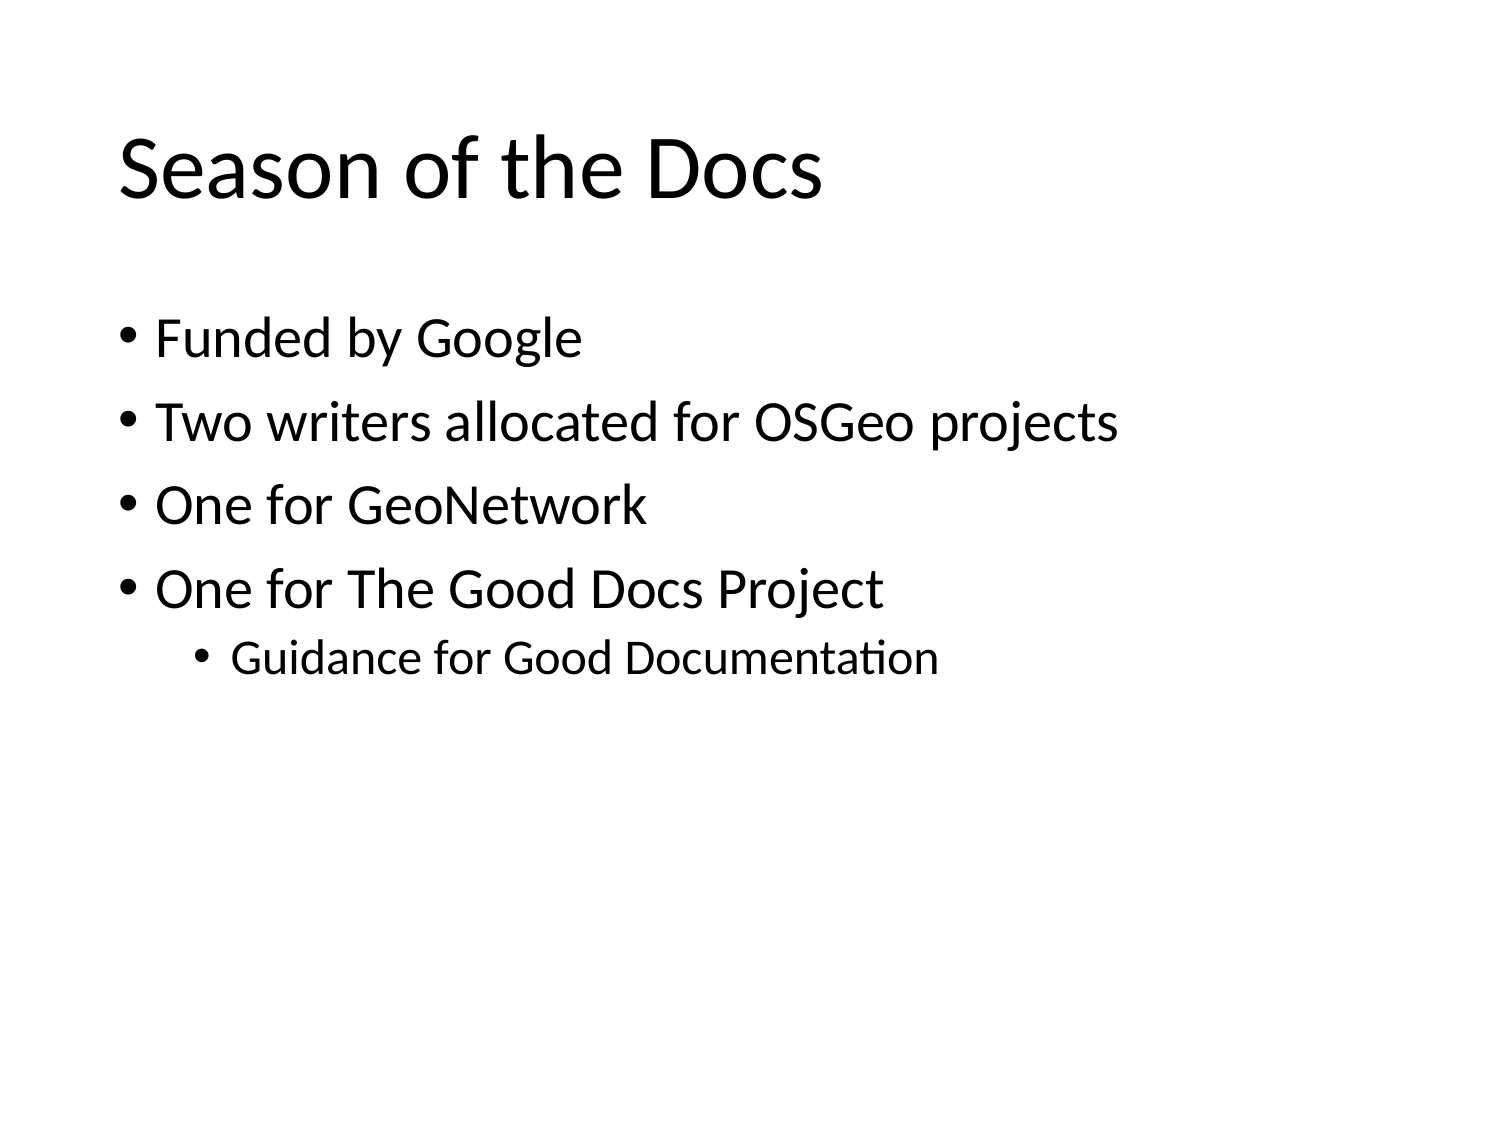

# Season of the Docs
Funded by Google
Two writers allocated for OSGeo projects
One for GeoNetwork
One for The Good Docs Project
Guidance for Good Documentation